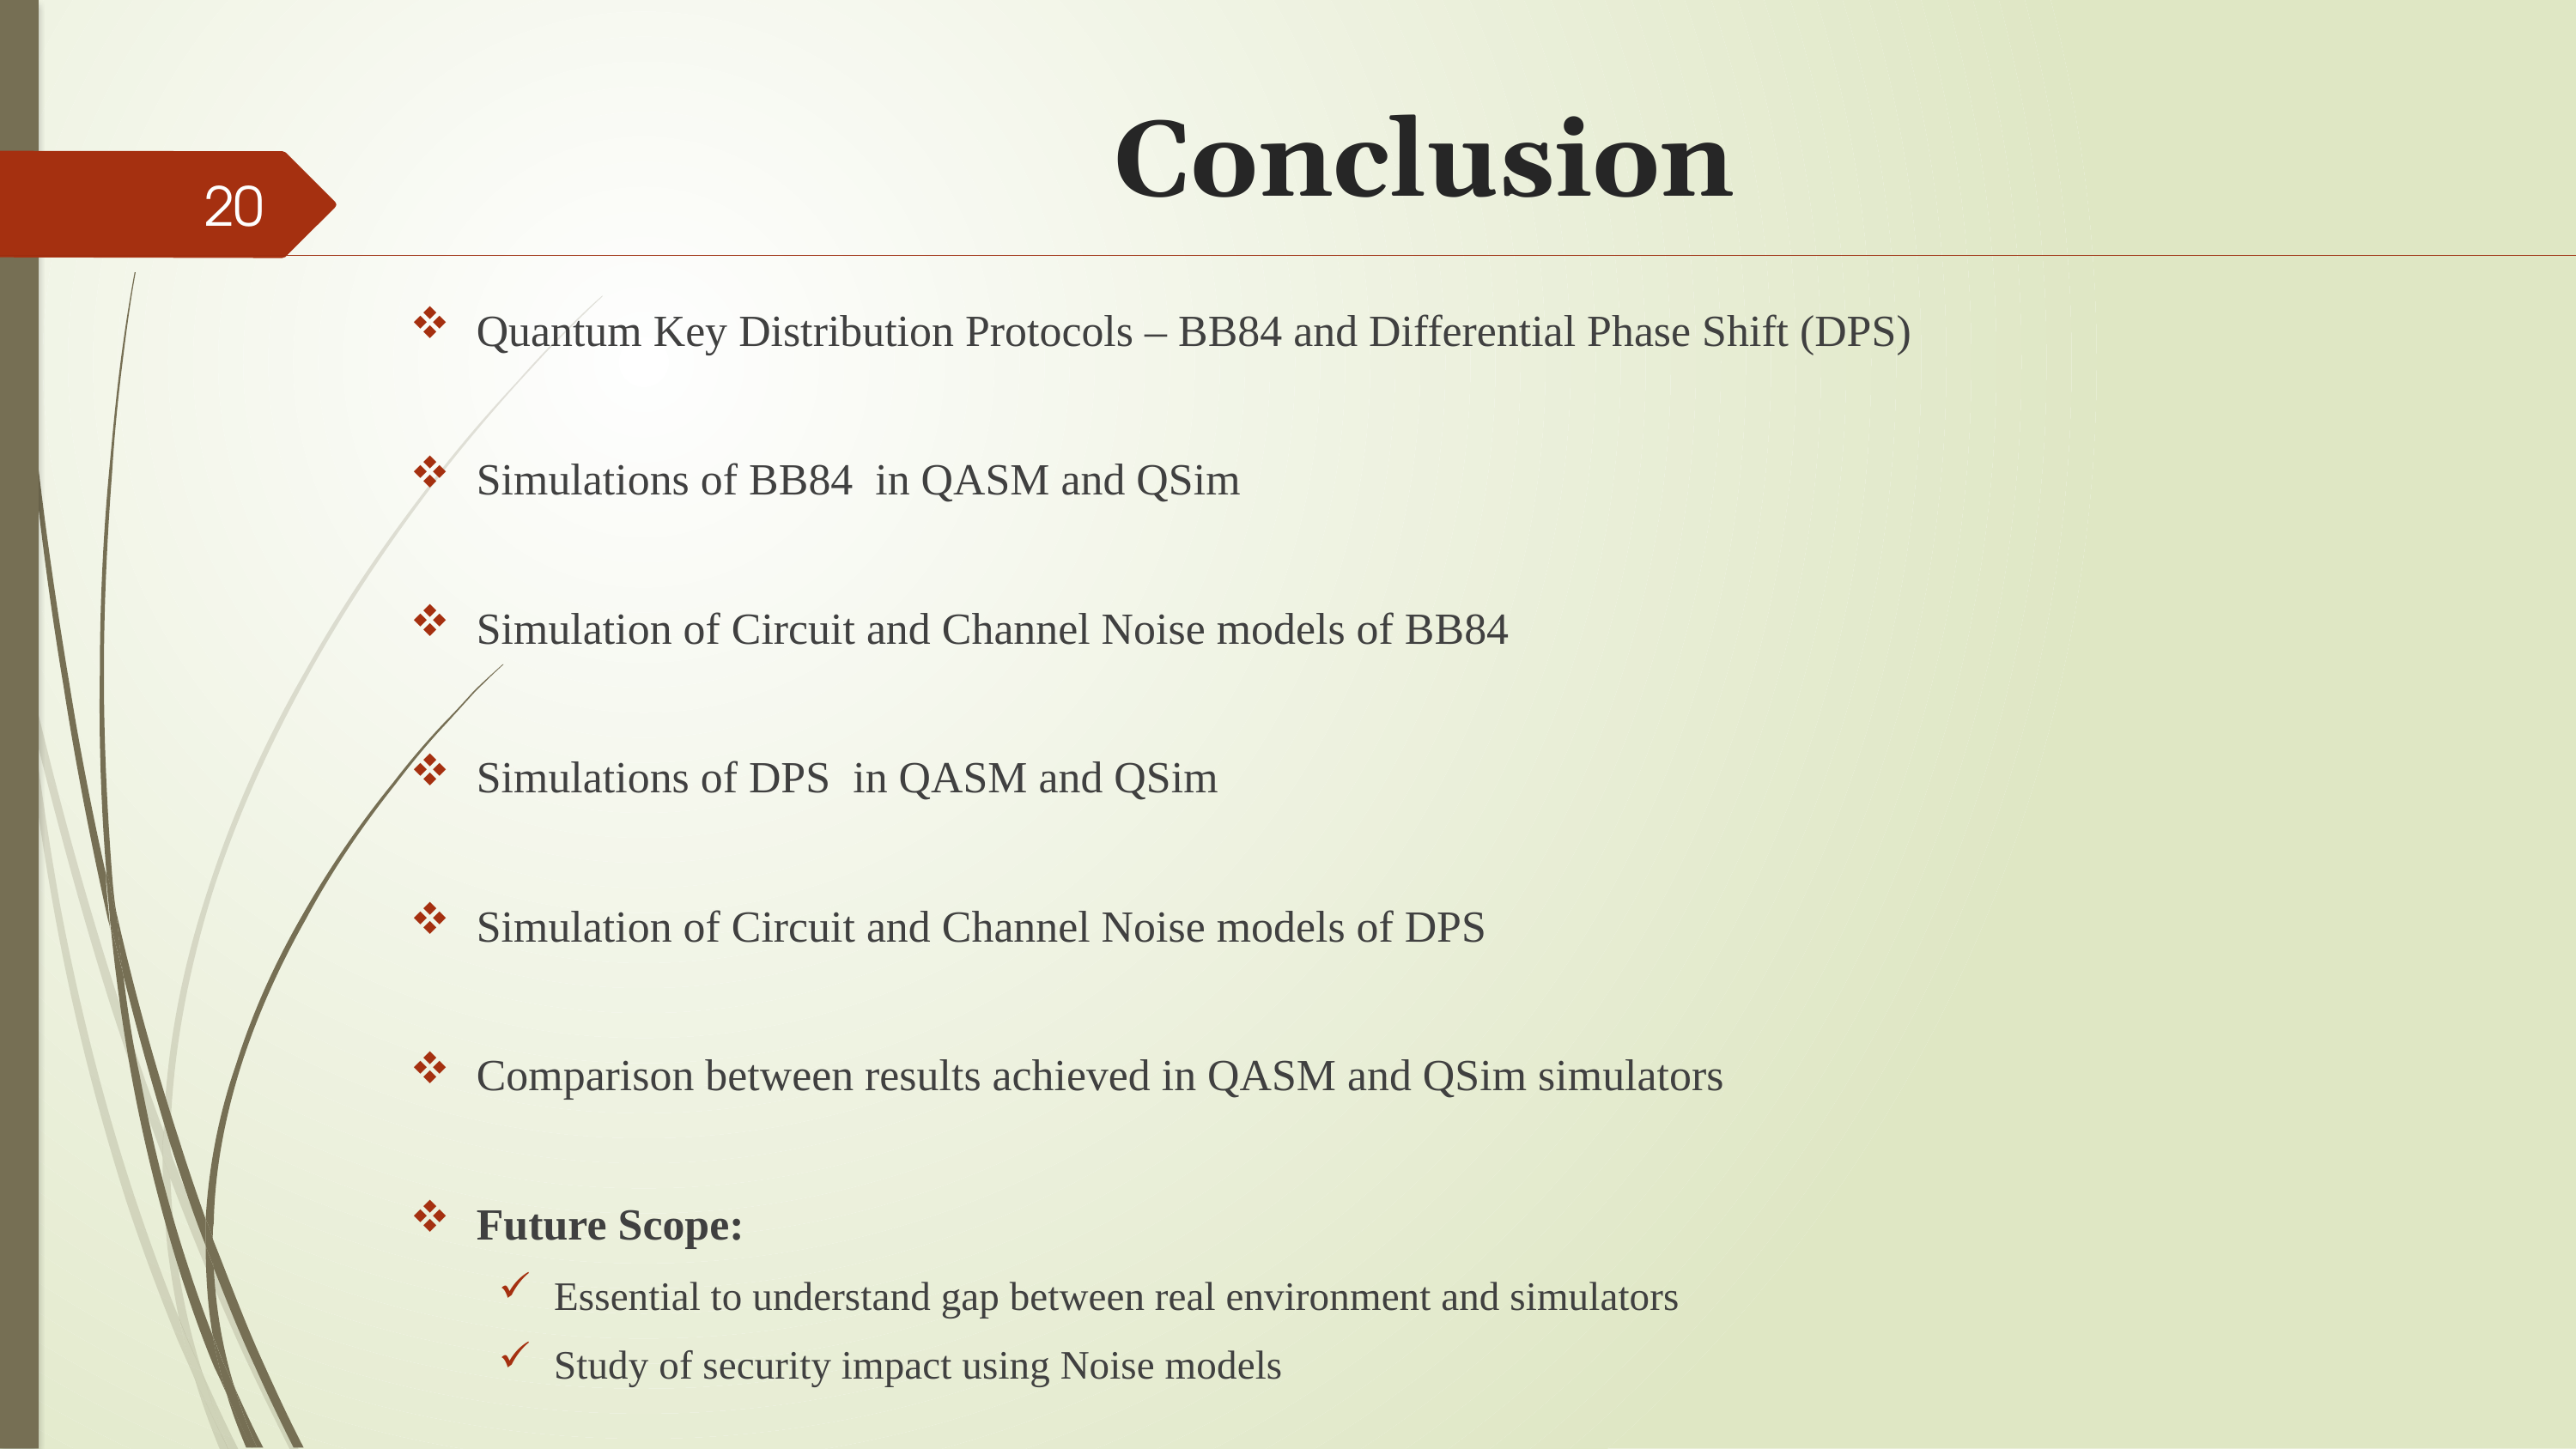

# Conclusion
20
Quantum Key Distribution Protocols – BB84 and Differential Phase Shift (DPS)

Simulations of BB84  in QASM and QSim

Simulation of Circuit and Channel Noise models of BB84

Simulations of DPS  in QASM and QSim

Simulation of Circuit and Channel Noise models of DPS

Comparison between results achieved in QASM and QSim simulators

Future Scope:
Essential to understand gap between real environment and simulators
Study of security impact using Noise models